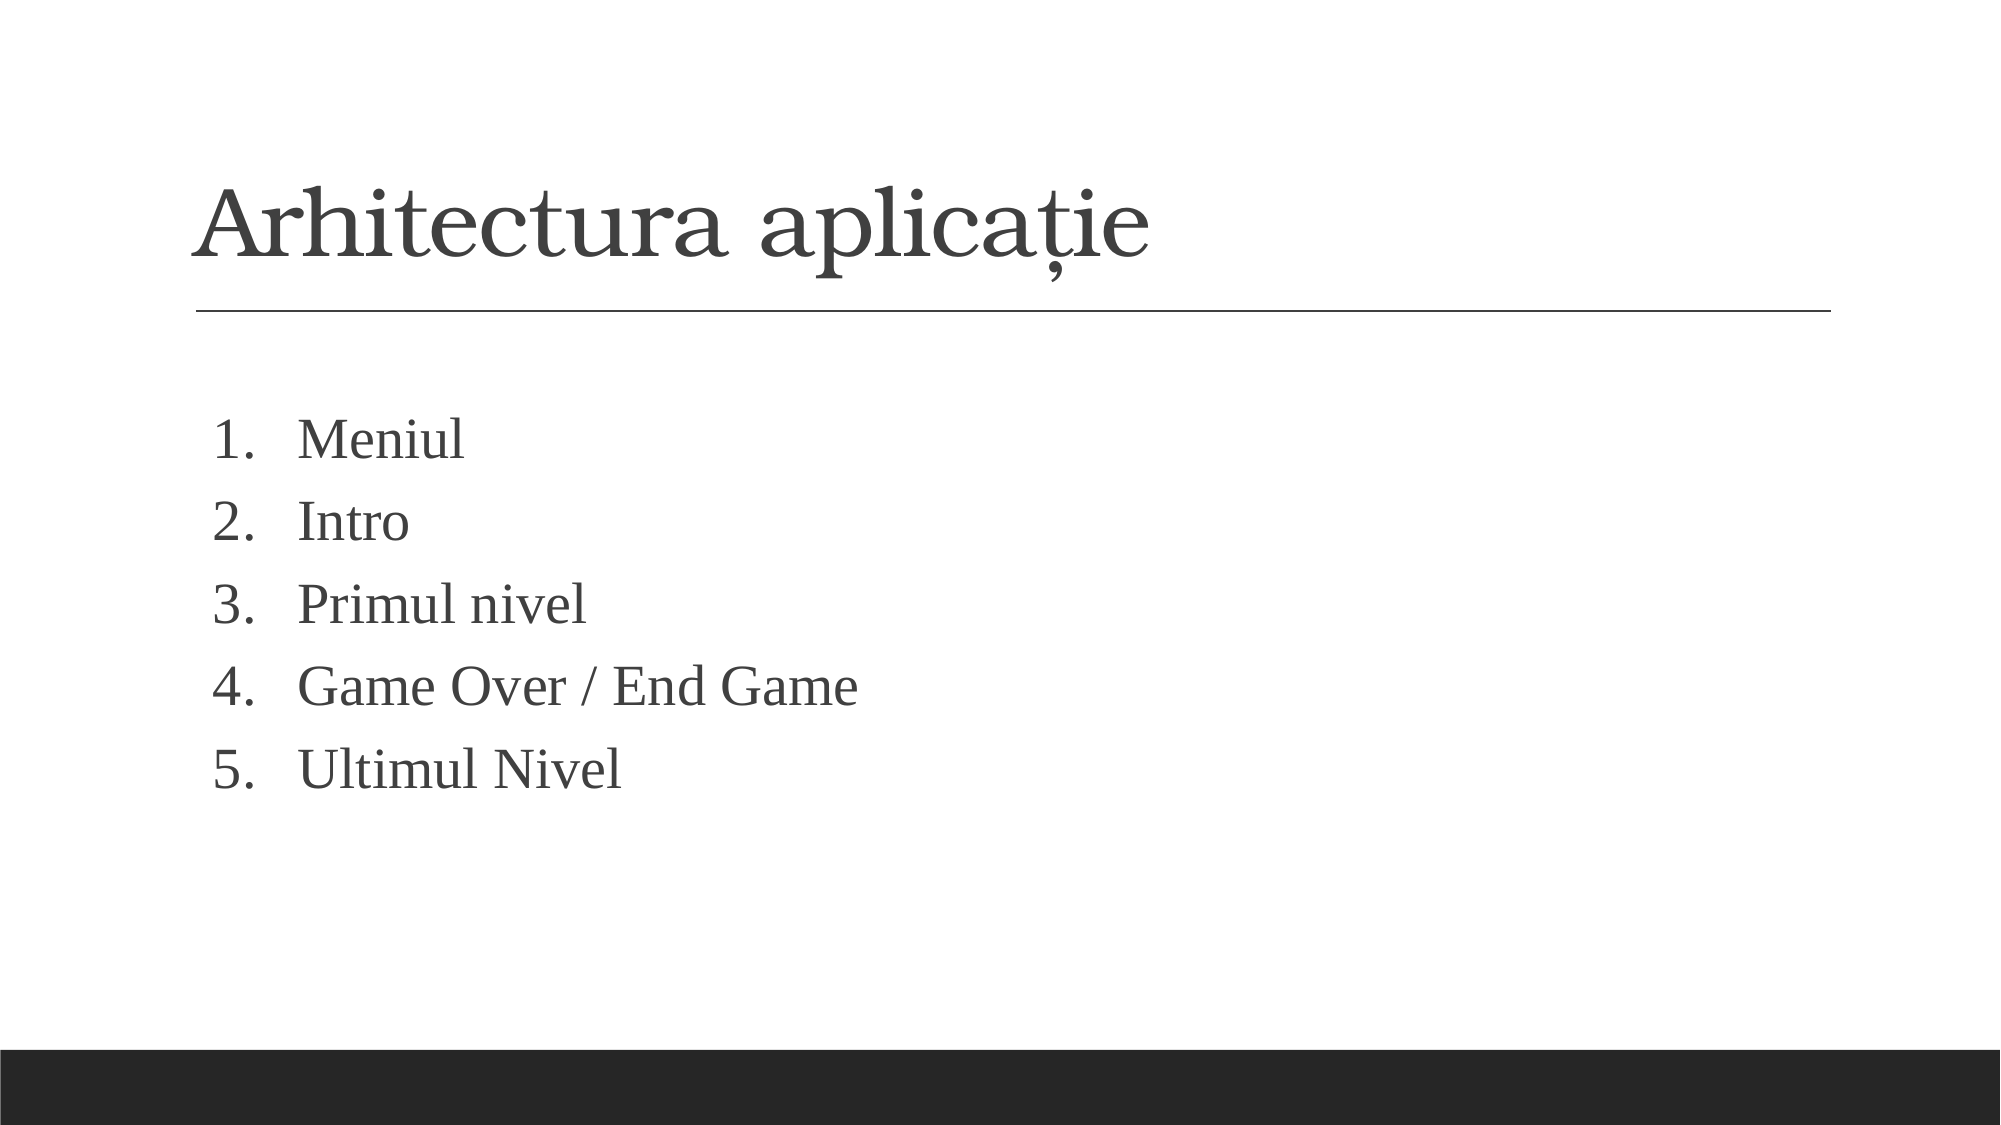

# Arhitectura aplicație

Meniul
Intro
Primul nivel
Game Over / End Game
Ultimul Nivel